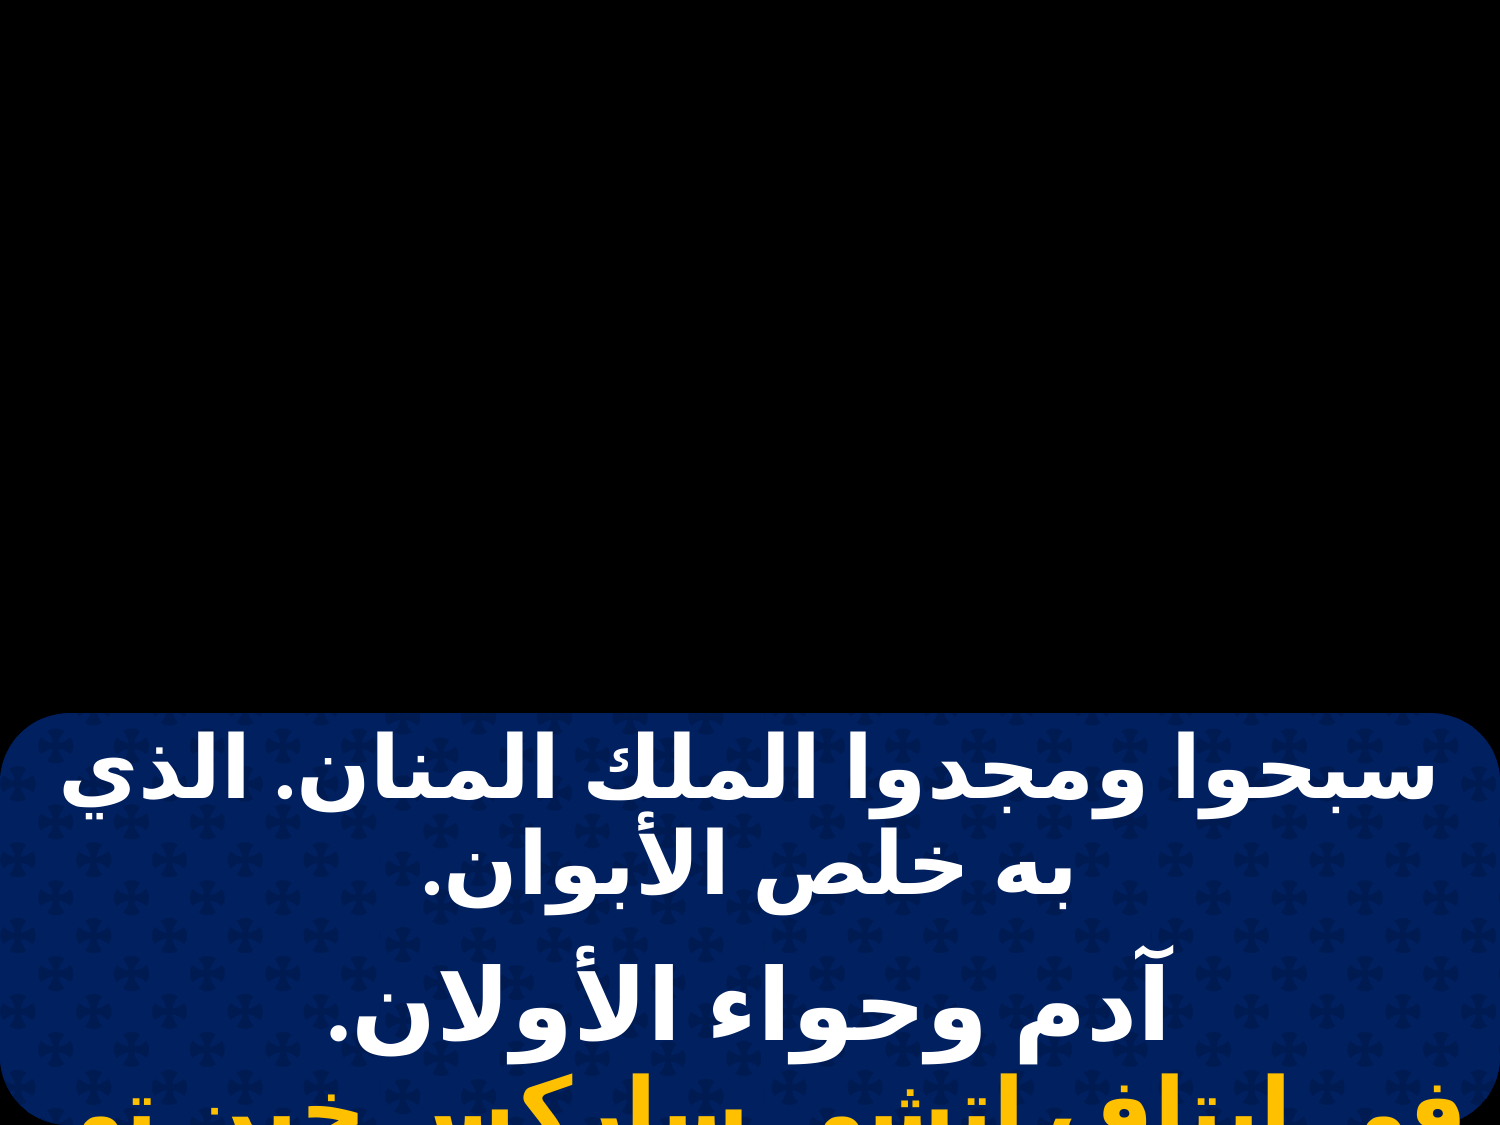

| سبحوا ومجدوا الملك المنان. الذي به خلص الأبوان. |
| --- |
|  |
| آدم وحواء الأولان. في إيتاف إتشي ساركس خين تي بارثينوس. |